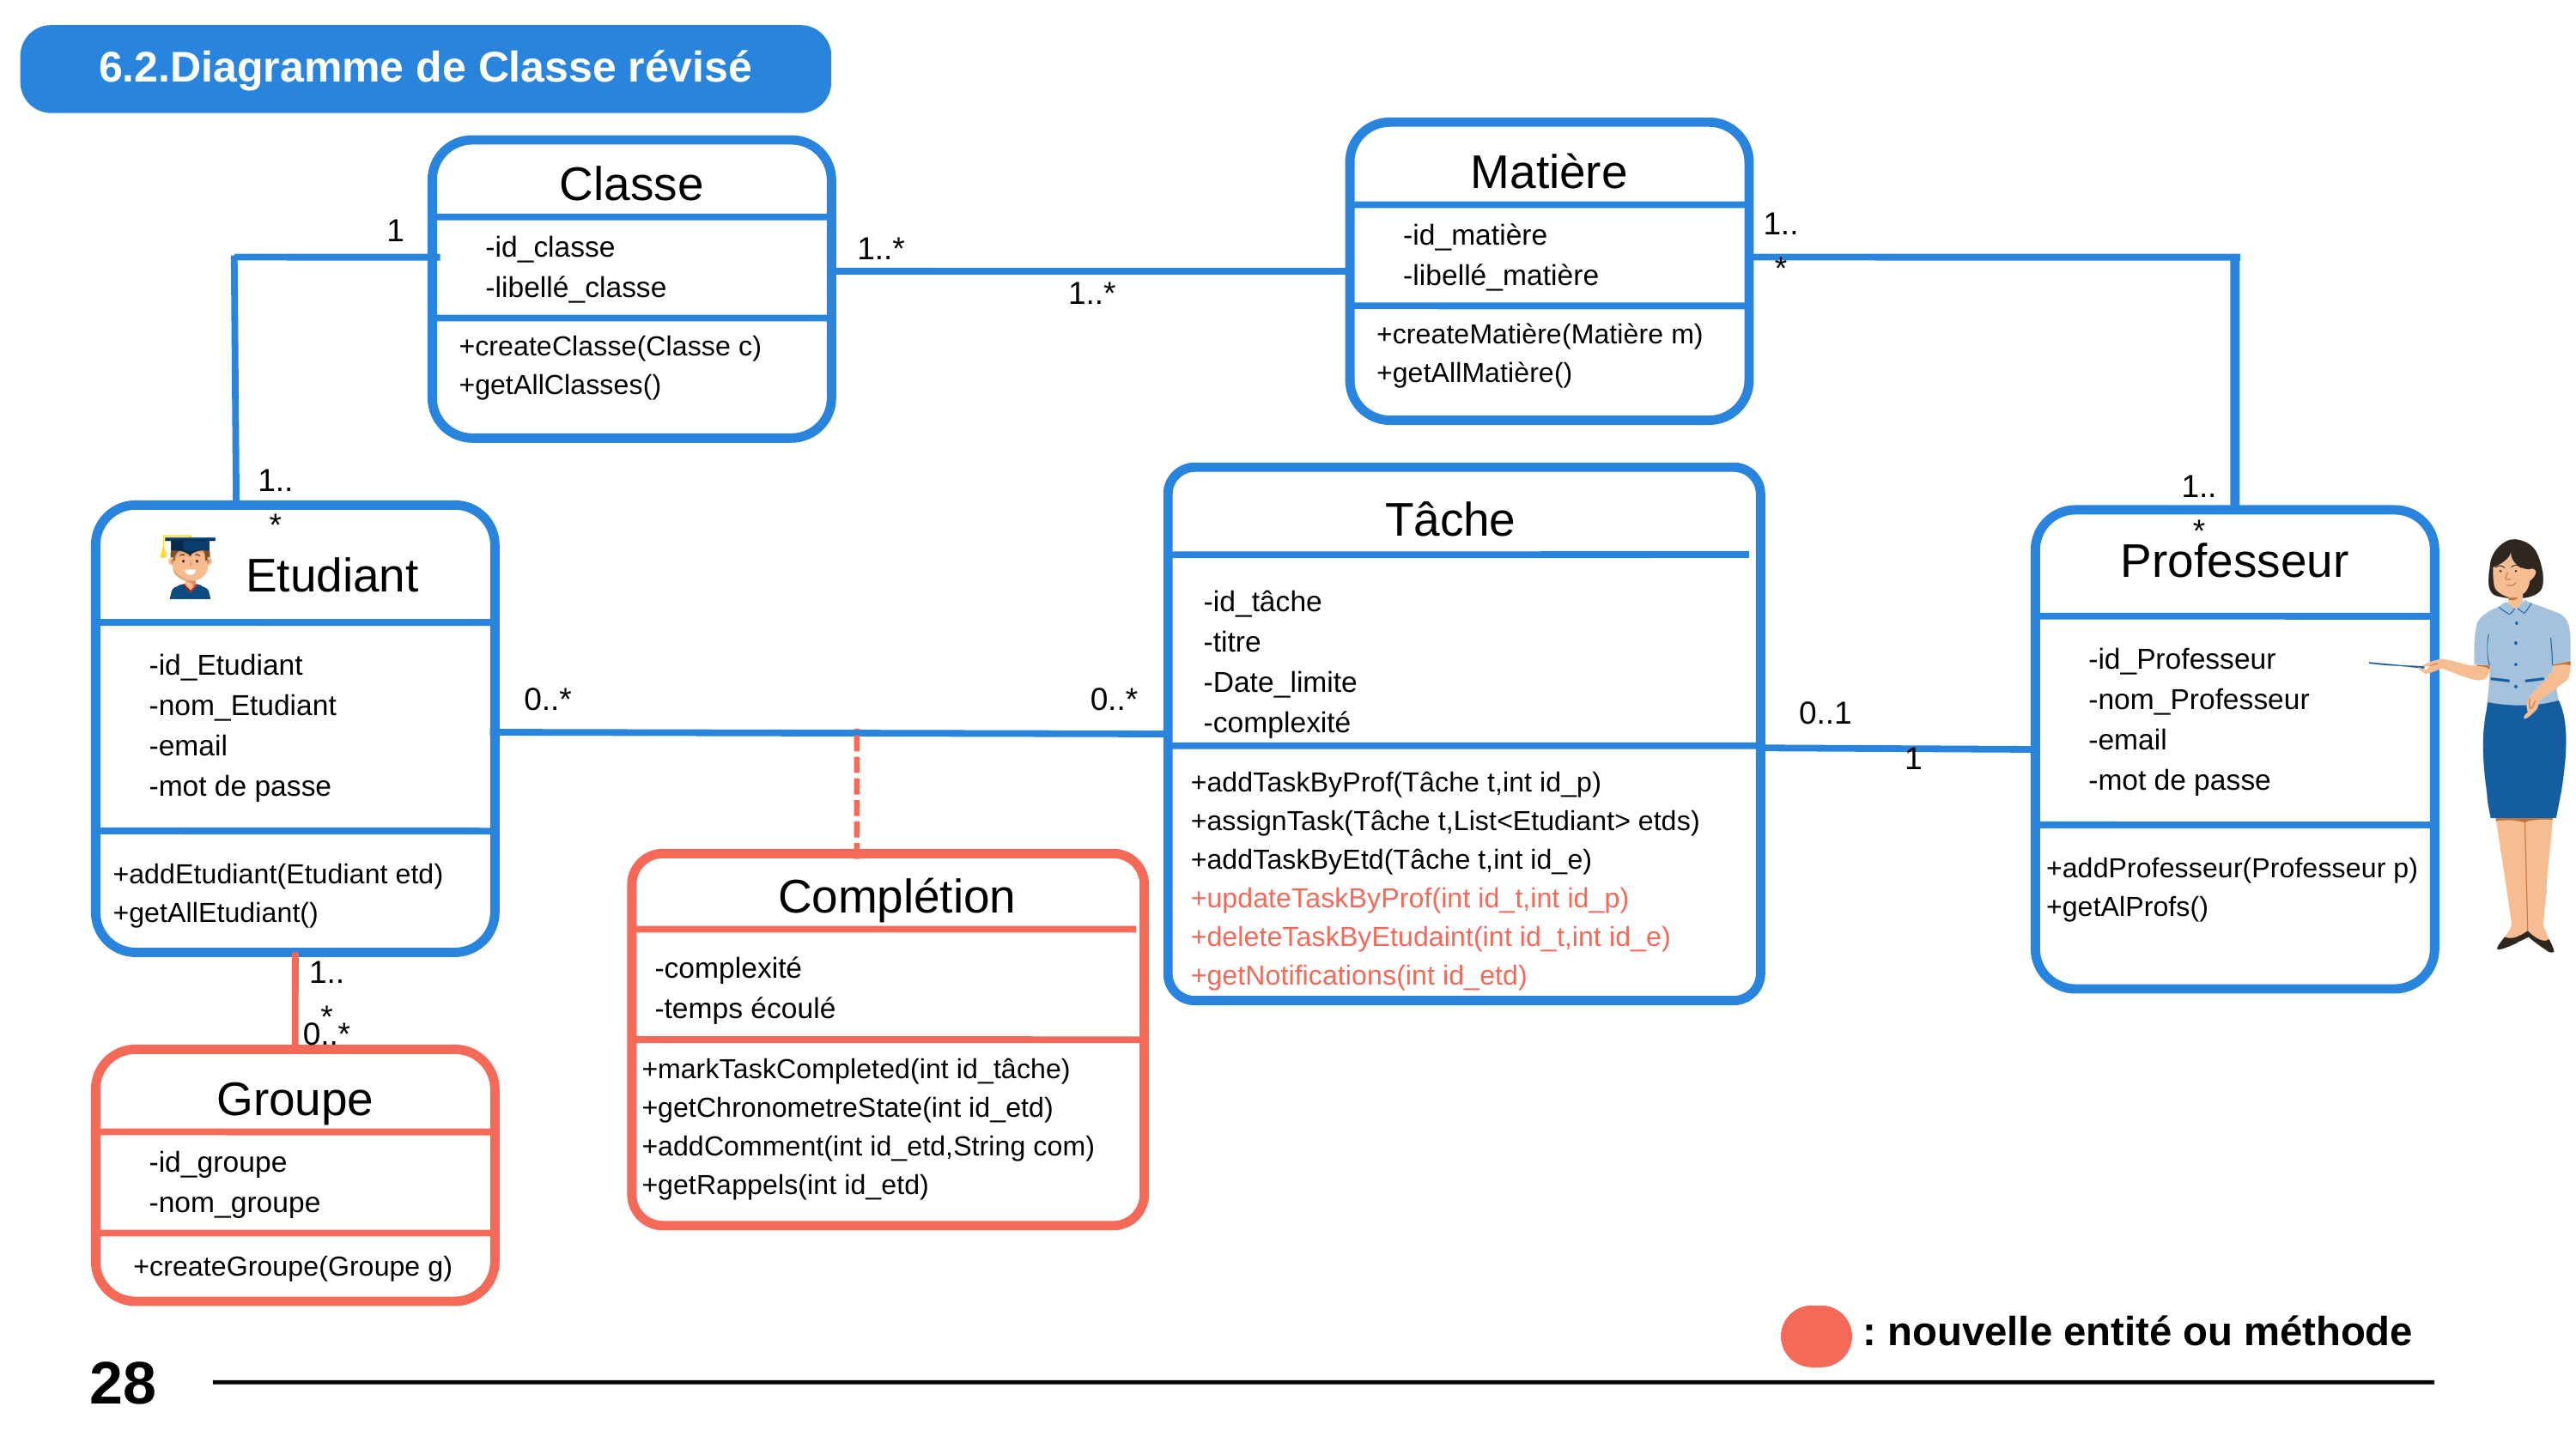

6.2.Diagramme de Classe révisé

Matière

Classe
1..*
1

-id_matière
-libellé_matière

1..*                                                 1..*
-id_classe
-libellé_classe

+createMatière(Matière m)
+getAllMatière()

+createClasse(Classe c)
+getAllClasses()
1..*
1..*

Tâche

Professeur

Etudiant

-id_tâche
-titre
-Date_limite
-complexité

-id_Professeur
-nom_Professeur
-email
-mot de passe
-id_Etudiant
-nom_Etudiant
-email
-mot de passe
0..*                                                           0..*
0..1                     1

+addTaskByProf(Tâche t,int id_p)
+assignTask(Tâche t,List<Etudiant> etds)
+addTaskByEtd(Tâche t,int id_e)
+updateTaskByProf(int id_t,int id_p)
+deleteTaskByEtudaint(int id_t,int id_e)
+getNotifications(int id_etd)

+addProfesseur(Professeur p)
+getAlProfs()
+addEtudiant(Etudiant etd)
+getAllEtudiant()

Complétion

-complexité
-temps écoulé
1..*

0..*

+markTaskCompleted(int id_tâche)
+getChronometreState(int id_etd)
+addComment(int id_etd,String com)
+getRappels(int id_etd)

Groupe

-id_groupe
-nom_groupe

+createGroupe(Groupe g)
: nouvelle entité ou méthode

28